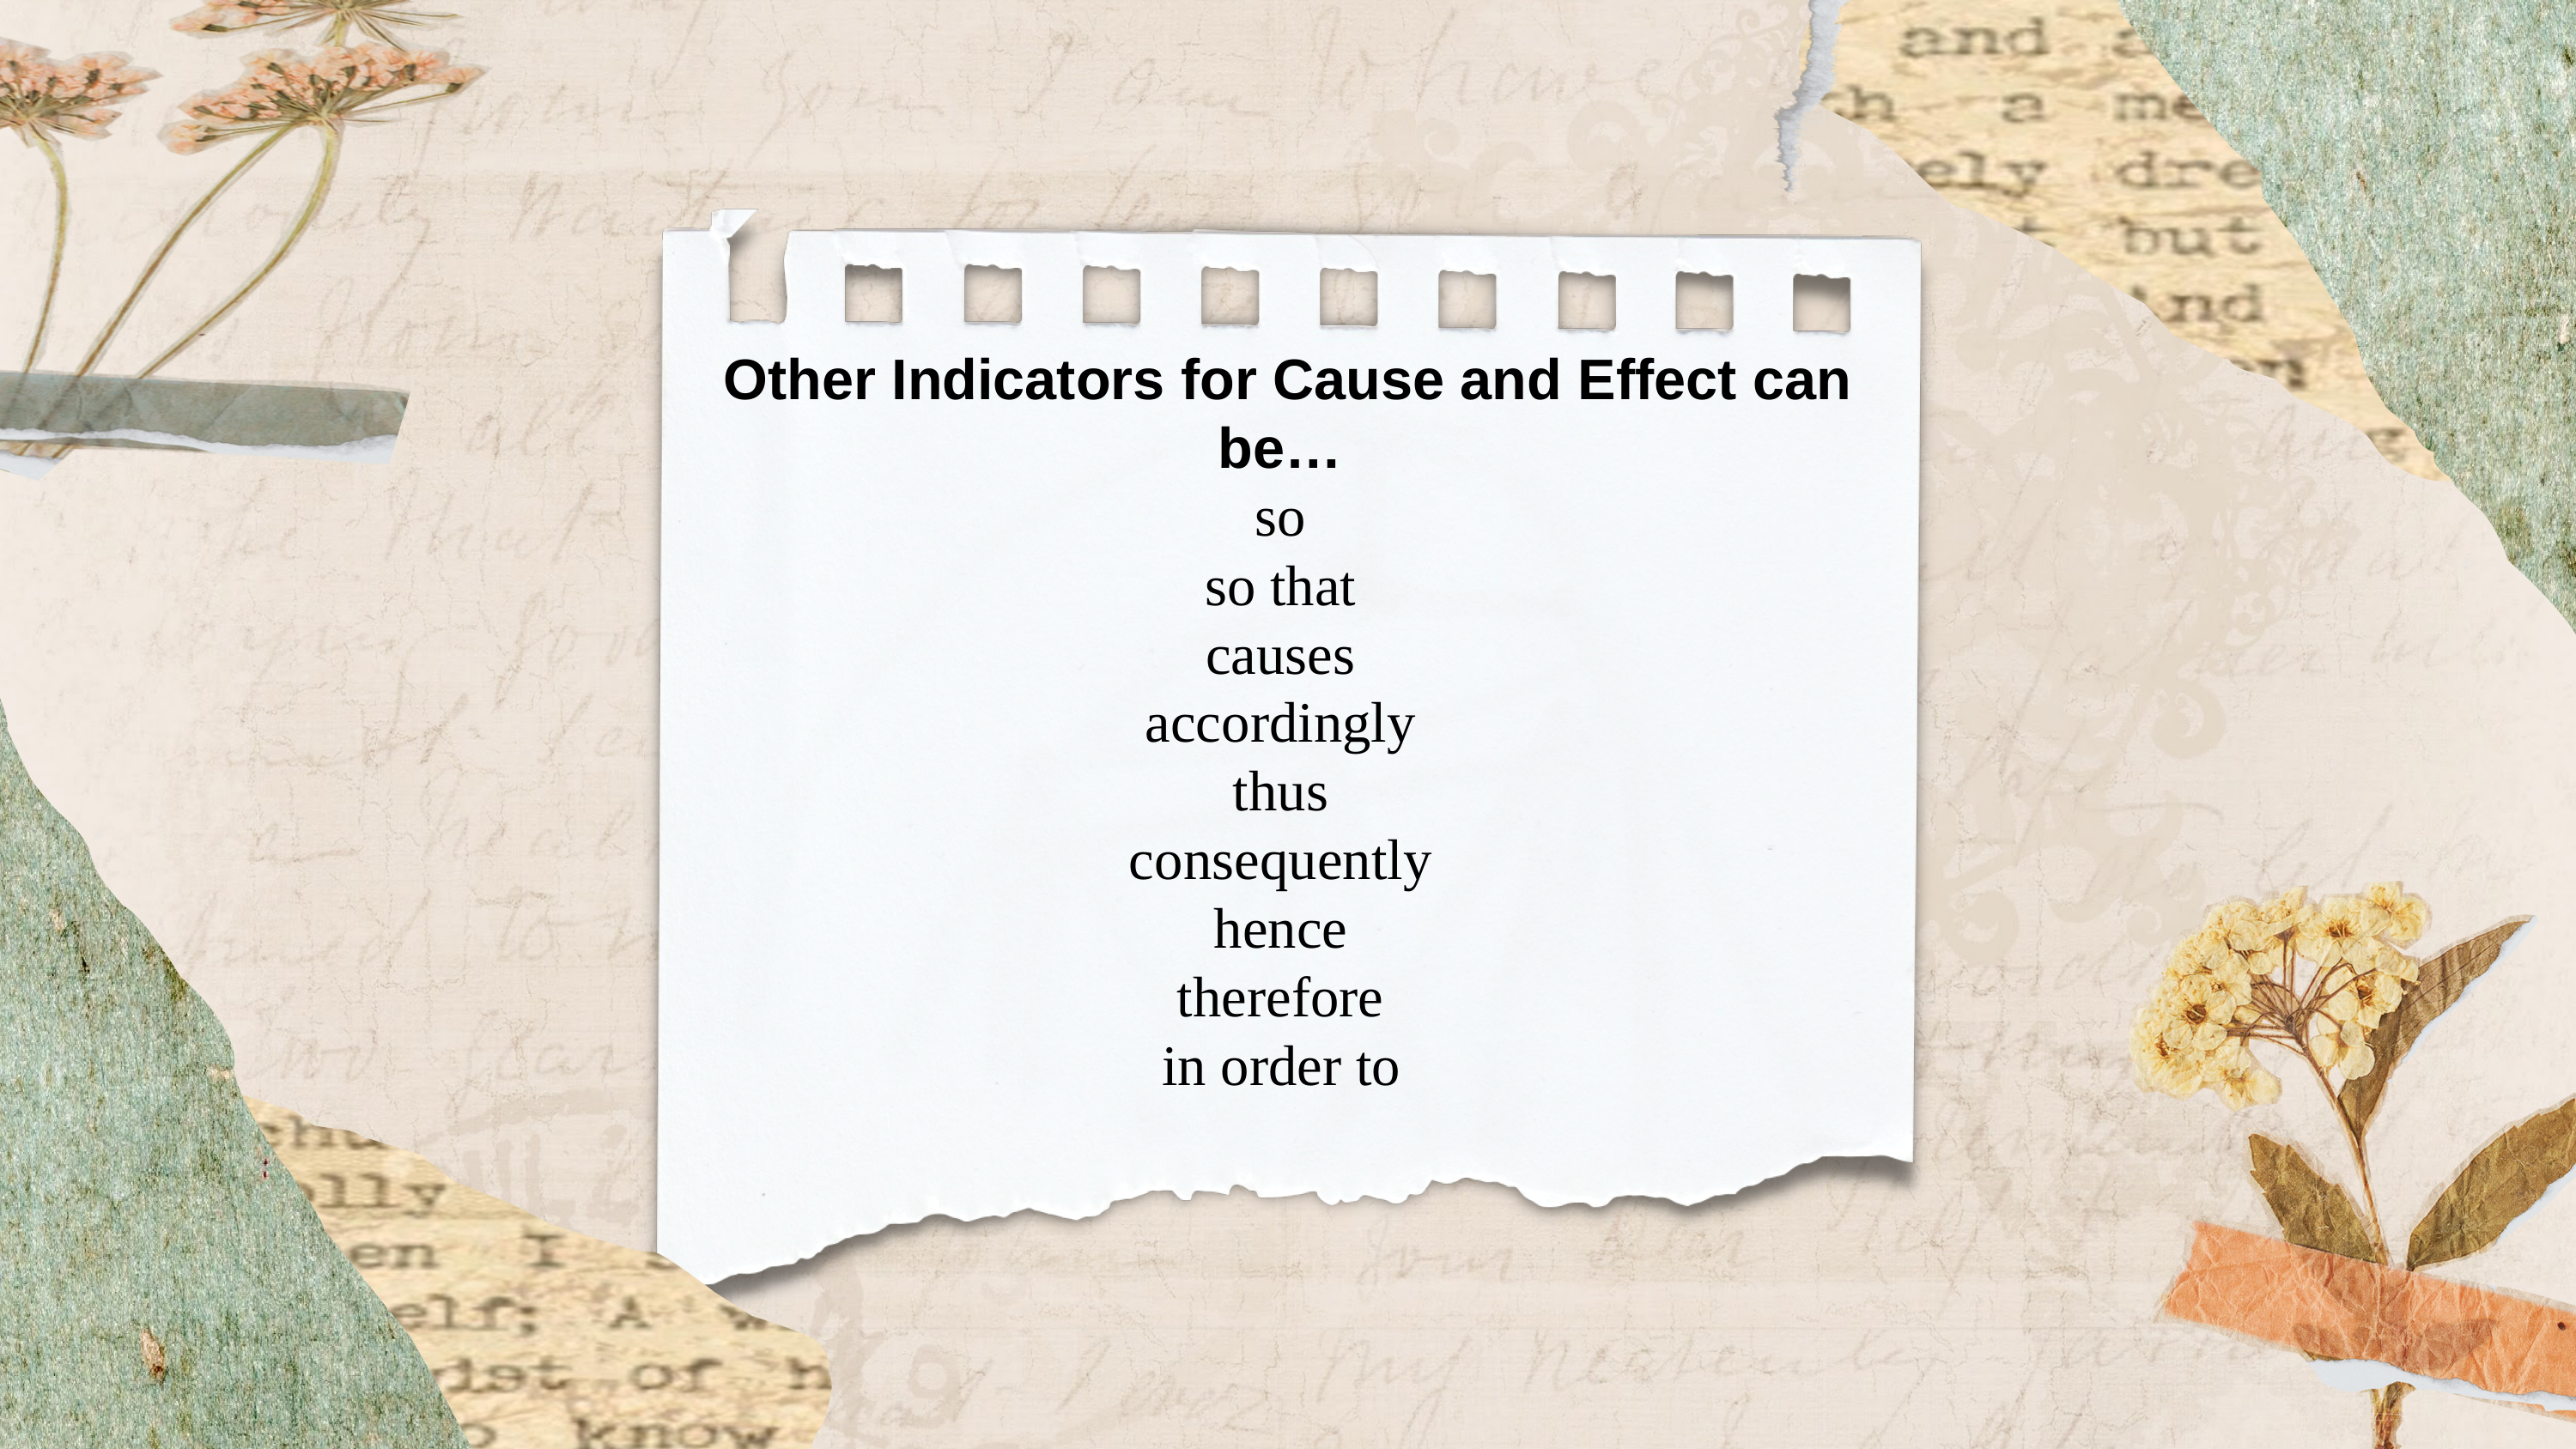

Other Indicators for Cause and Effect can be…
so
so that
causes
accordingly
thus
consequently
hence
therefore
in order to